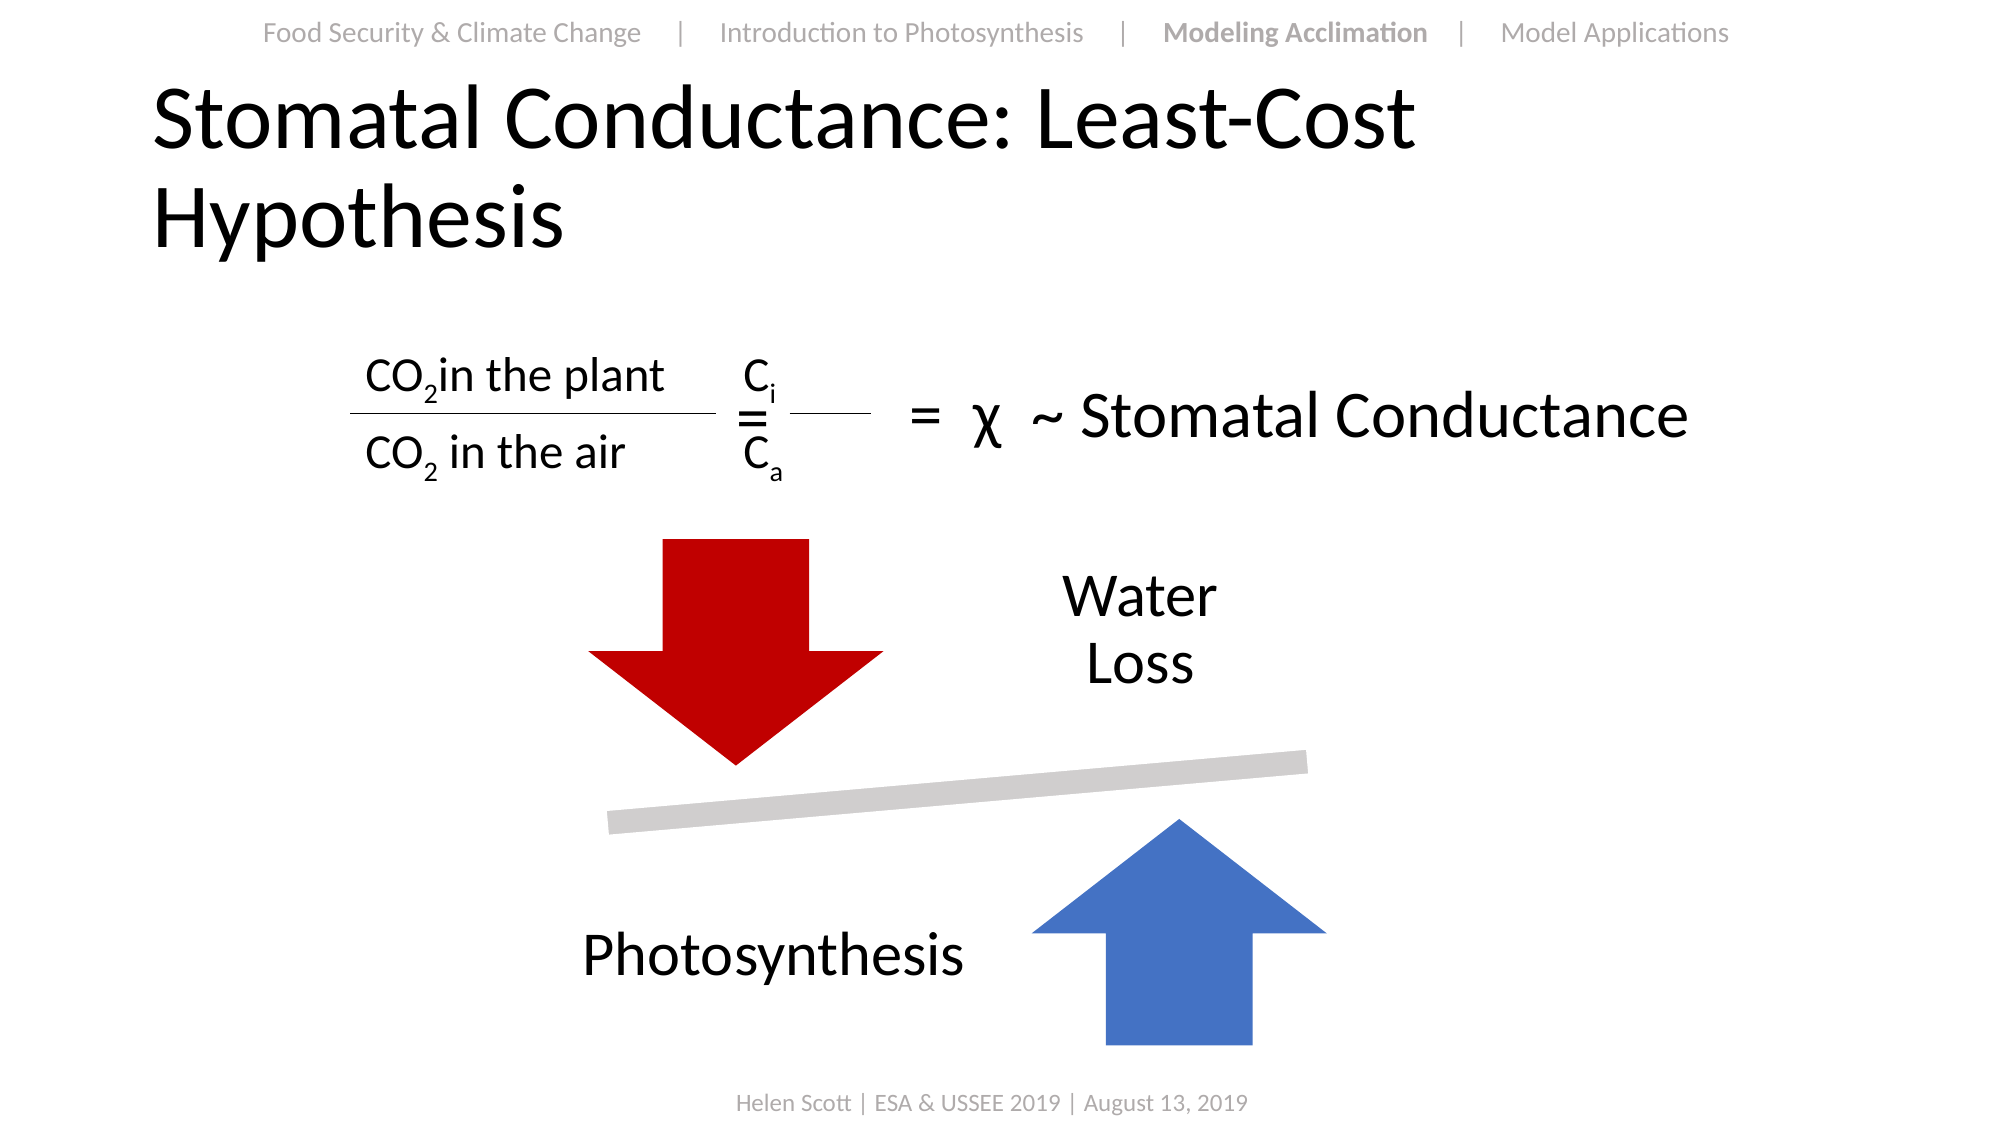

Food Security & Climate Change     |     Introduction to Photosynthesis     |     Modeling Acclimation    |     Model Applications
# Stomatal Conductance: Least-Cost Hypothesis
CO2in the plant	Ci
CO2 in the air	Ca
=  χ  ~ Stomatal Conductance
=
Water Loss
Photosynthesis
Helen Scott | ESA & USSEE 2019 | August 13, 2019